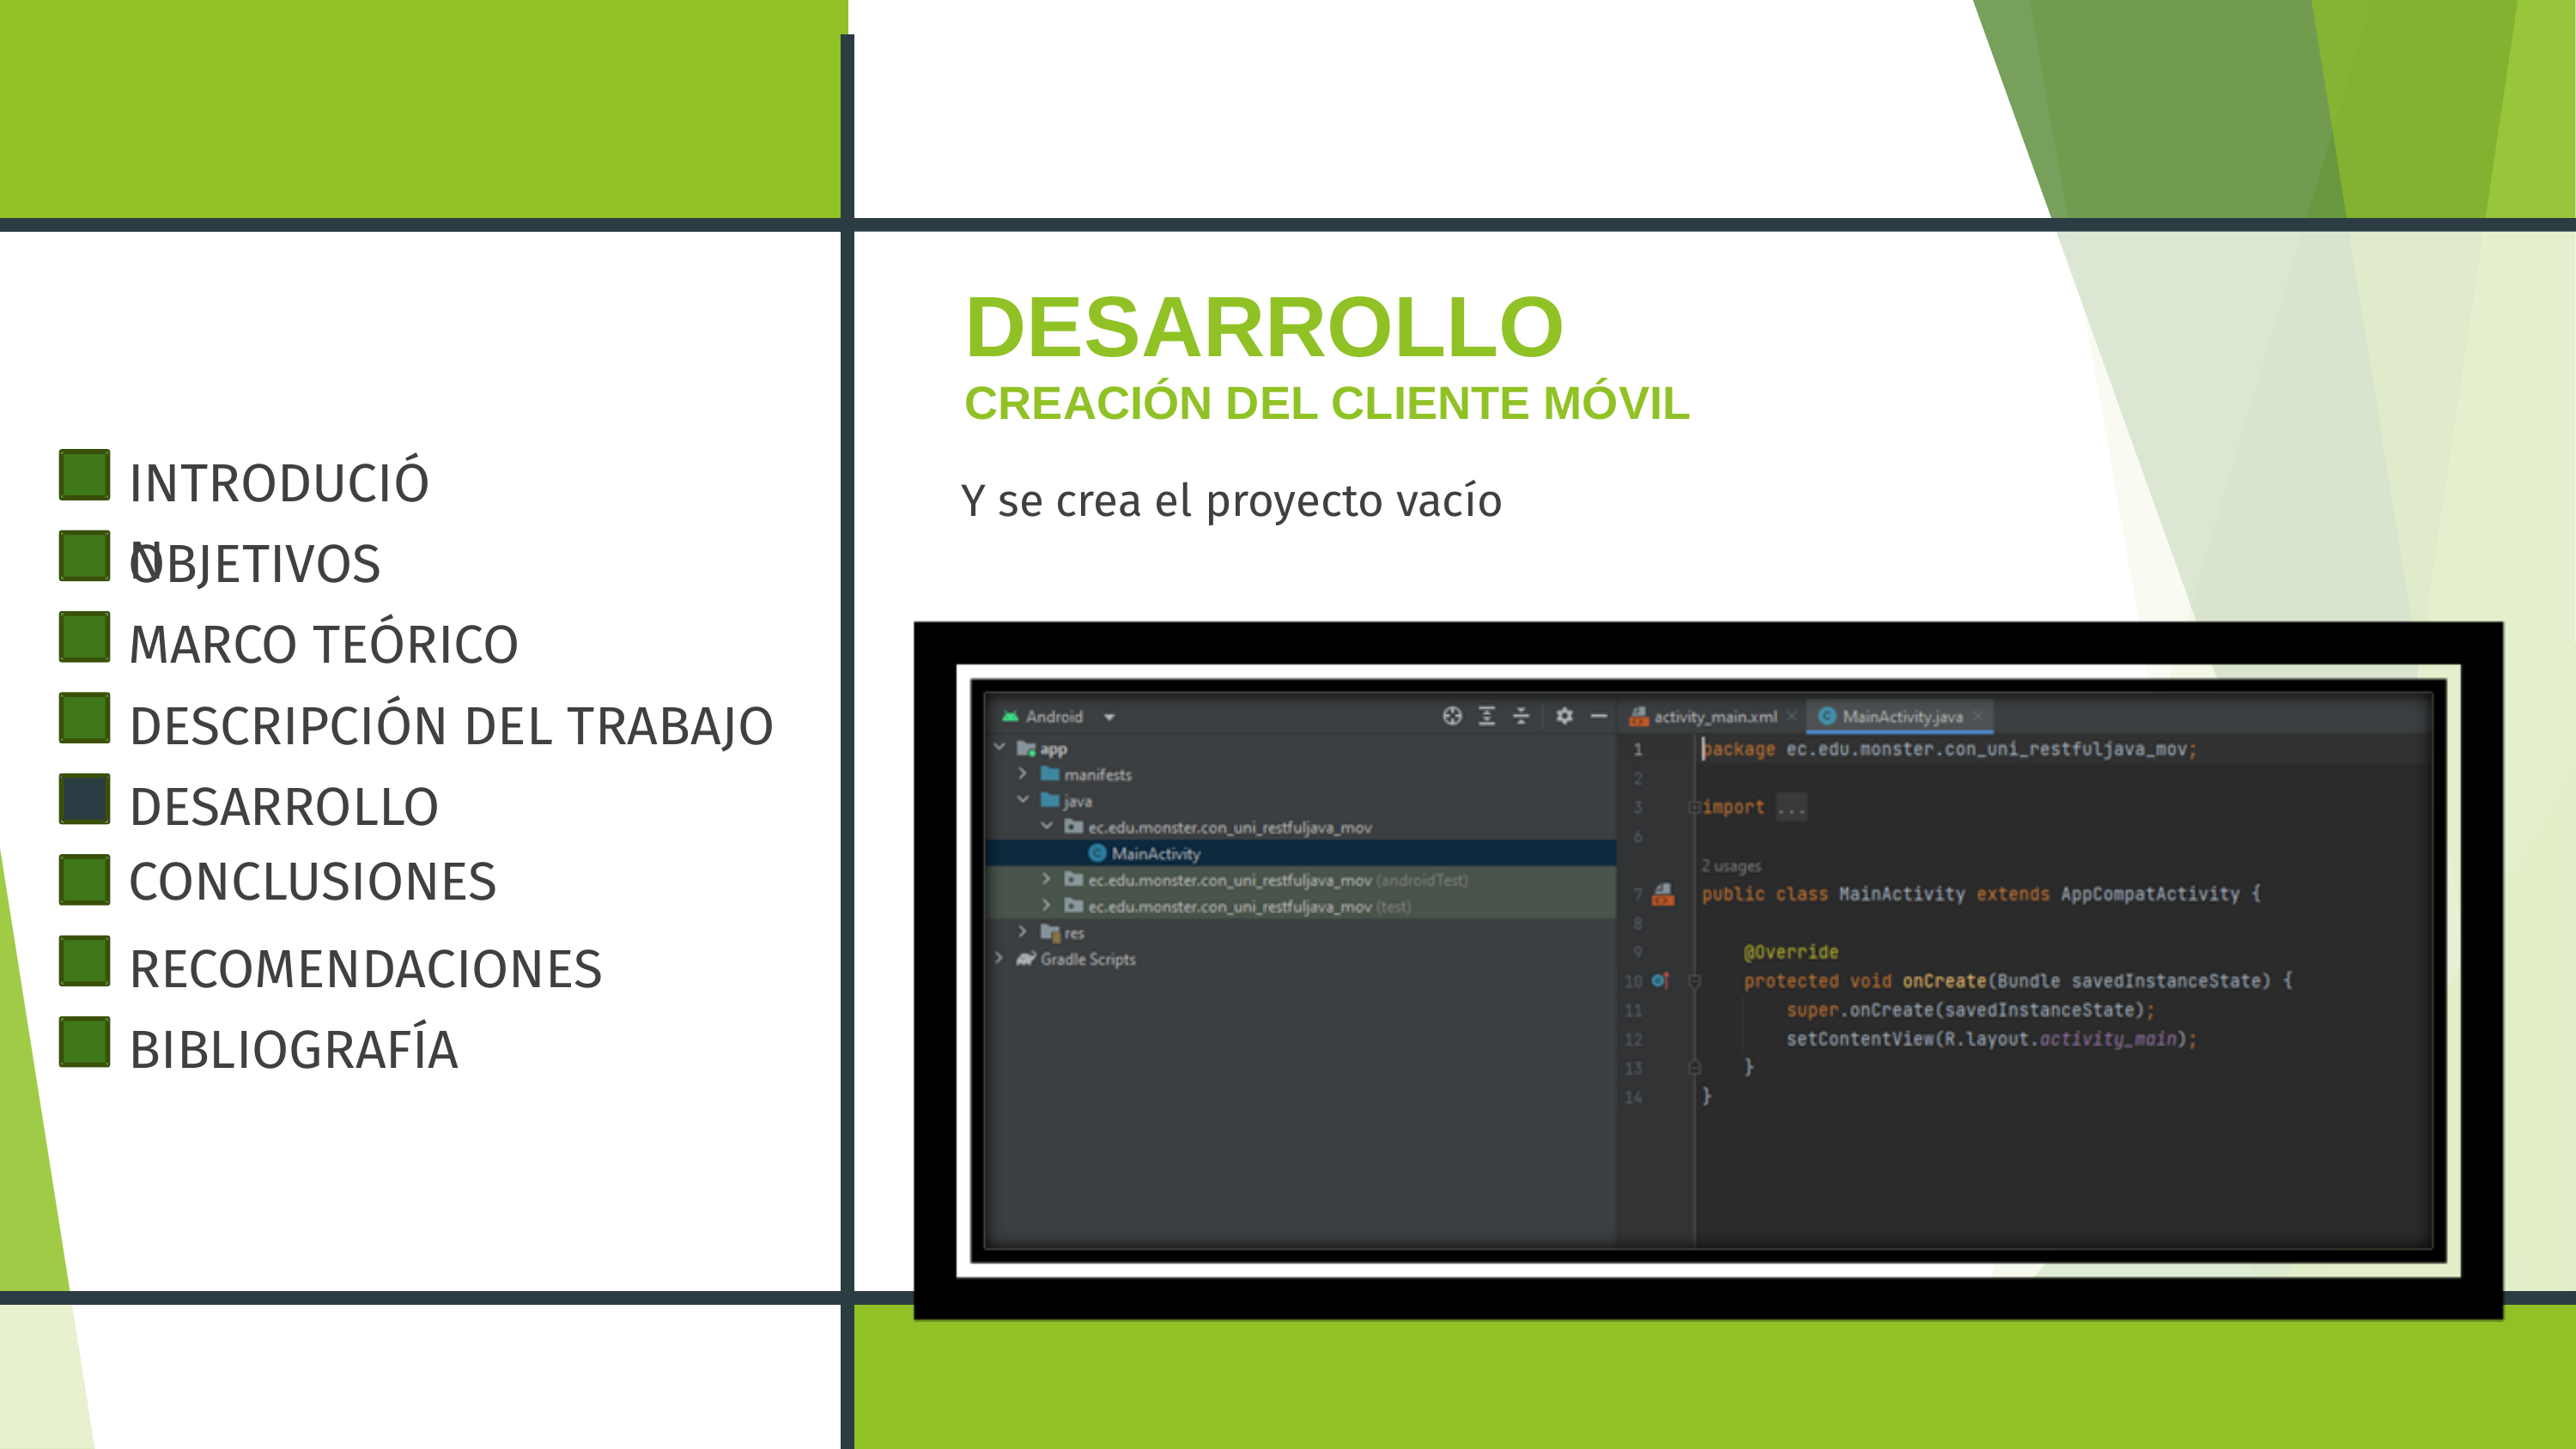

DESARROLLO
CREACIÓN DEL CLIENTE MÓVIL
INTRODUCIÓN

OBJETIVOS

MARCO TEÓRICO

DESCRIPCIÓN DEL TRABAJO

DESARROLLO

CONCLUSIONES

RECOMENDACIONES

BIBLIOGRAFÍA

Y se crea el proyecto vacío